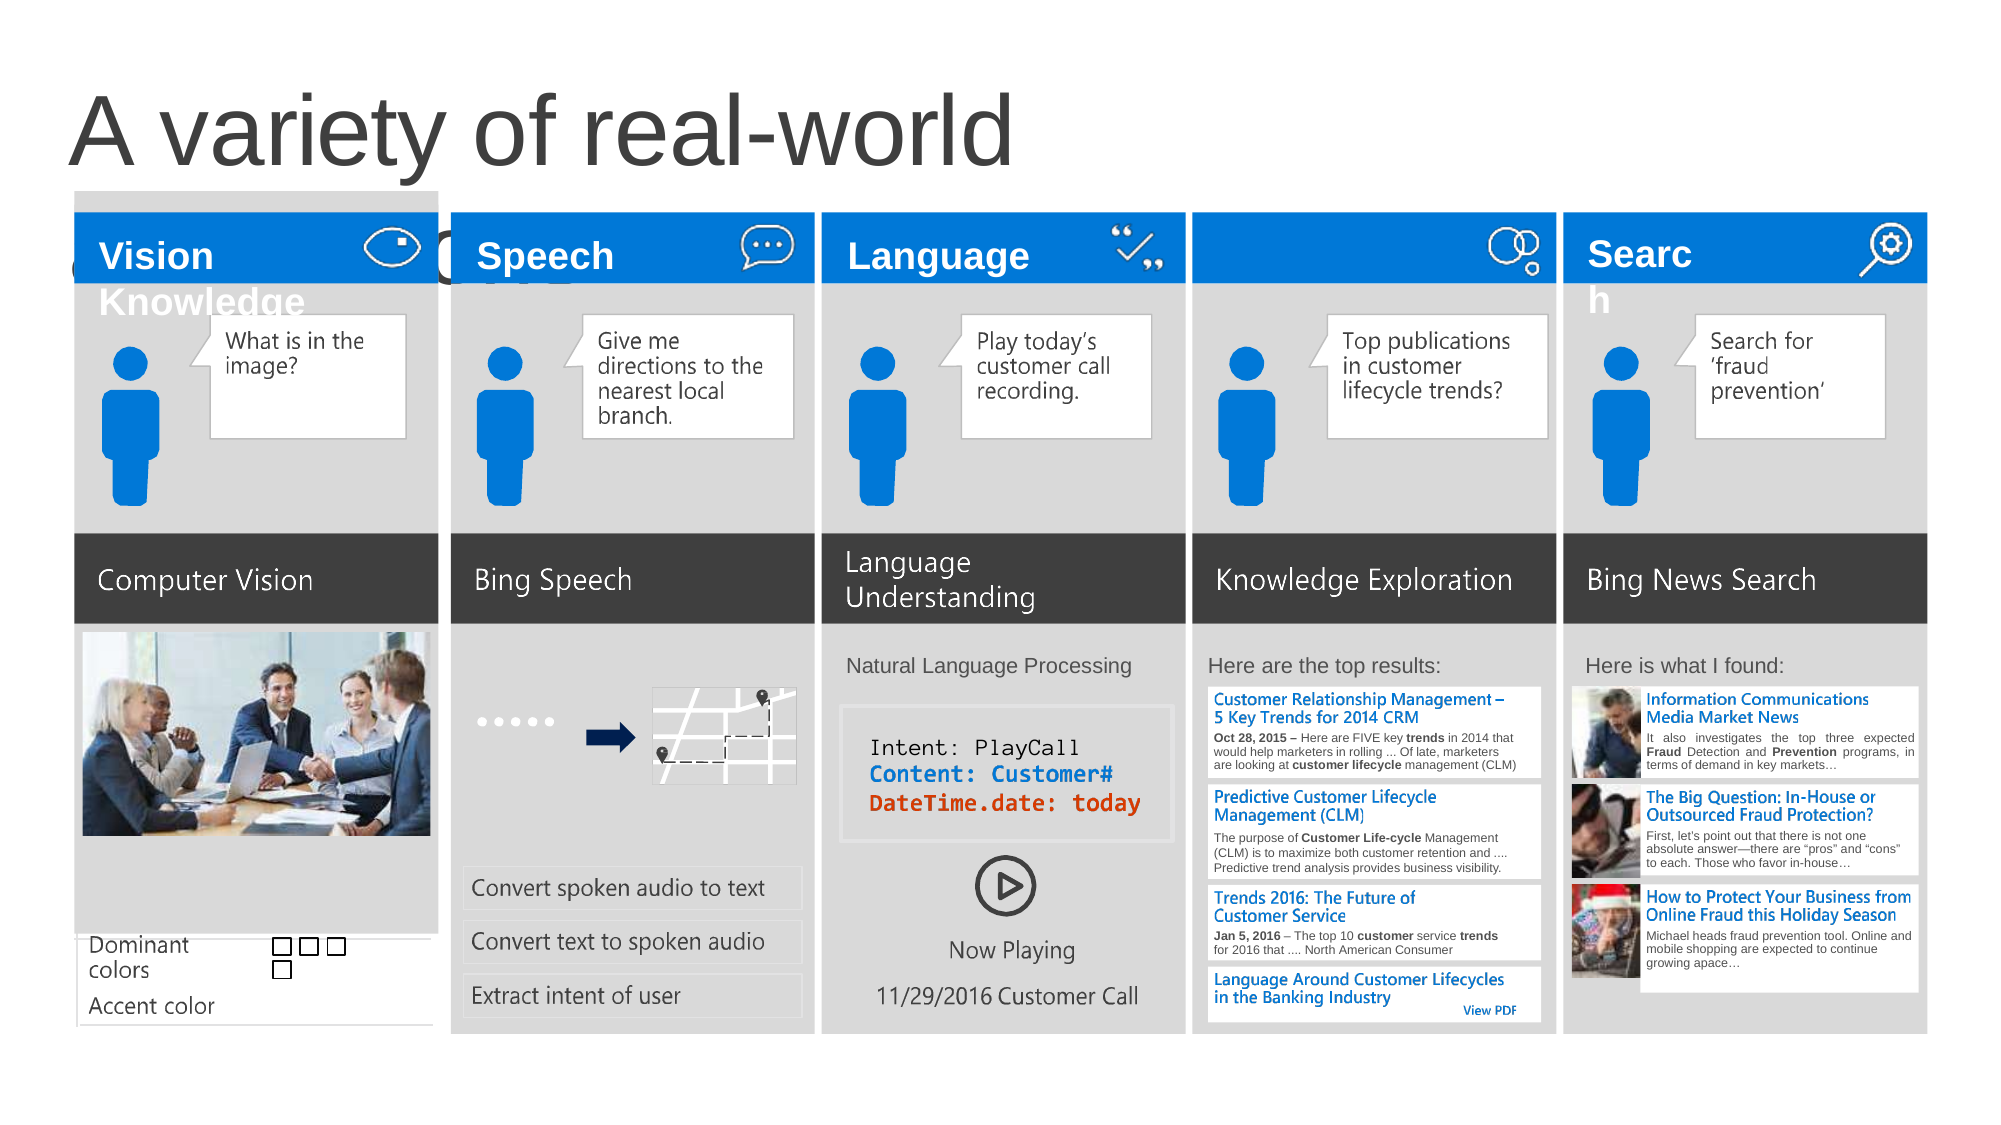

A variety of real-world applications

Search
Vision	Speech	Language	Knowledge

Natural Language Processing
Here are the top results:
Here is what I found:

Intent:  PlayCall
Oct 28, 2015 – Here are FIVE key trends in 2014 that would help marketers in rolling ... Of late, marketers are looking at customer lifecycle management (CLM)
It also investigates the top three expected Fraud Detection and Prevention programs, in terms of demand in key markets…

First, let’s point out that there is not one absolute answer—there are “pros” and “cons” to each. Those who favor in-house…
The purpose of Customer Life-cycle Management (CLM) is to maximize both customer retention and .... Predictive trend analysis provides business visibility.

Michael heads fraud prevention tool. Online and mobile shopping are expected to continue growing apace…
Jan 5, 2016 – The top 10 customer service trends for 2016 that .... North American Consumer